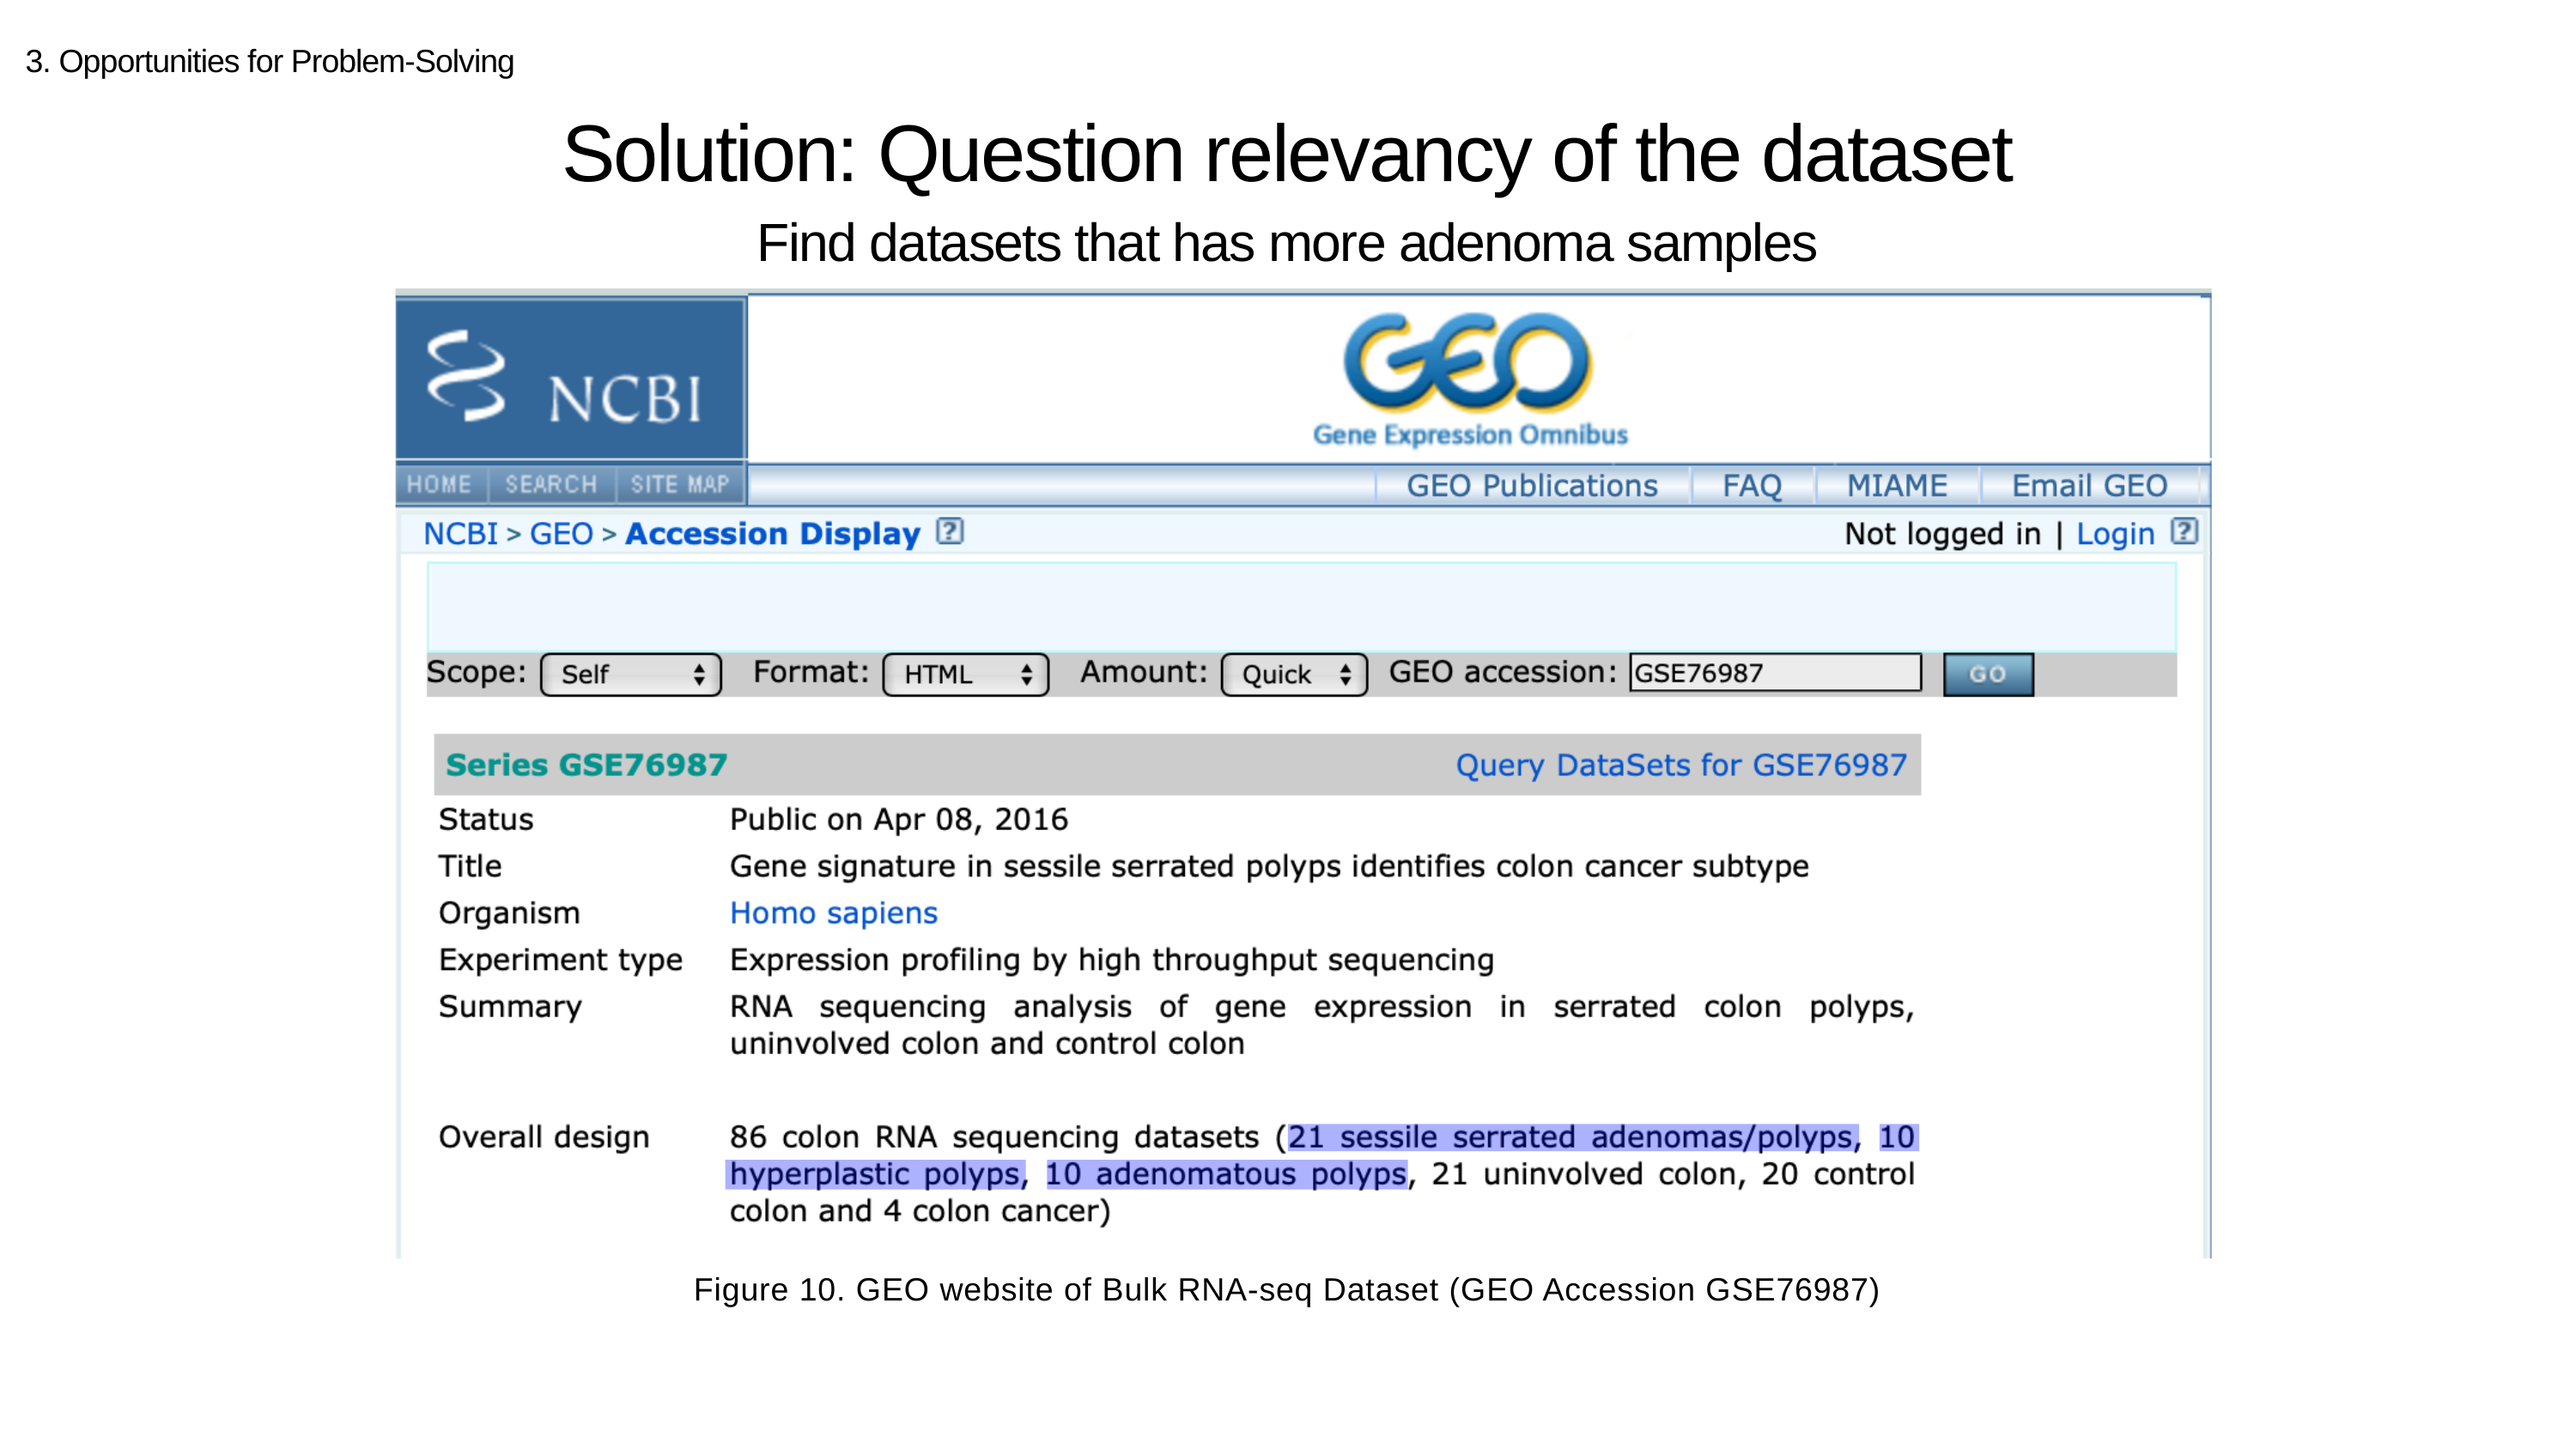

3. Opportunities for Problem-Solving
Solution: Question relevancy of the dataset
Find datasets that has more adenoma samples

Figure 10. GEO website of Bulk RNA-seq Dataset (GEO Accession GSE76987)